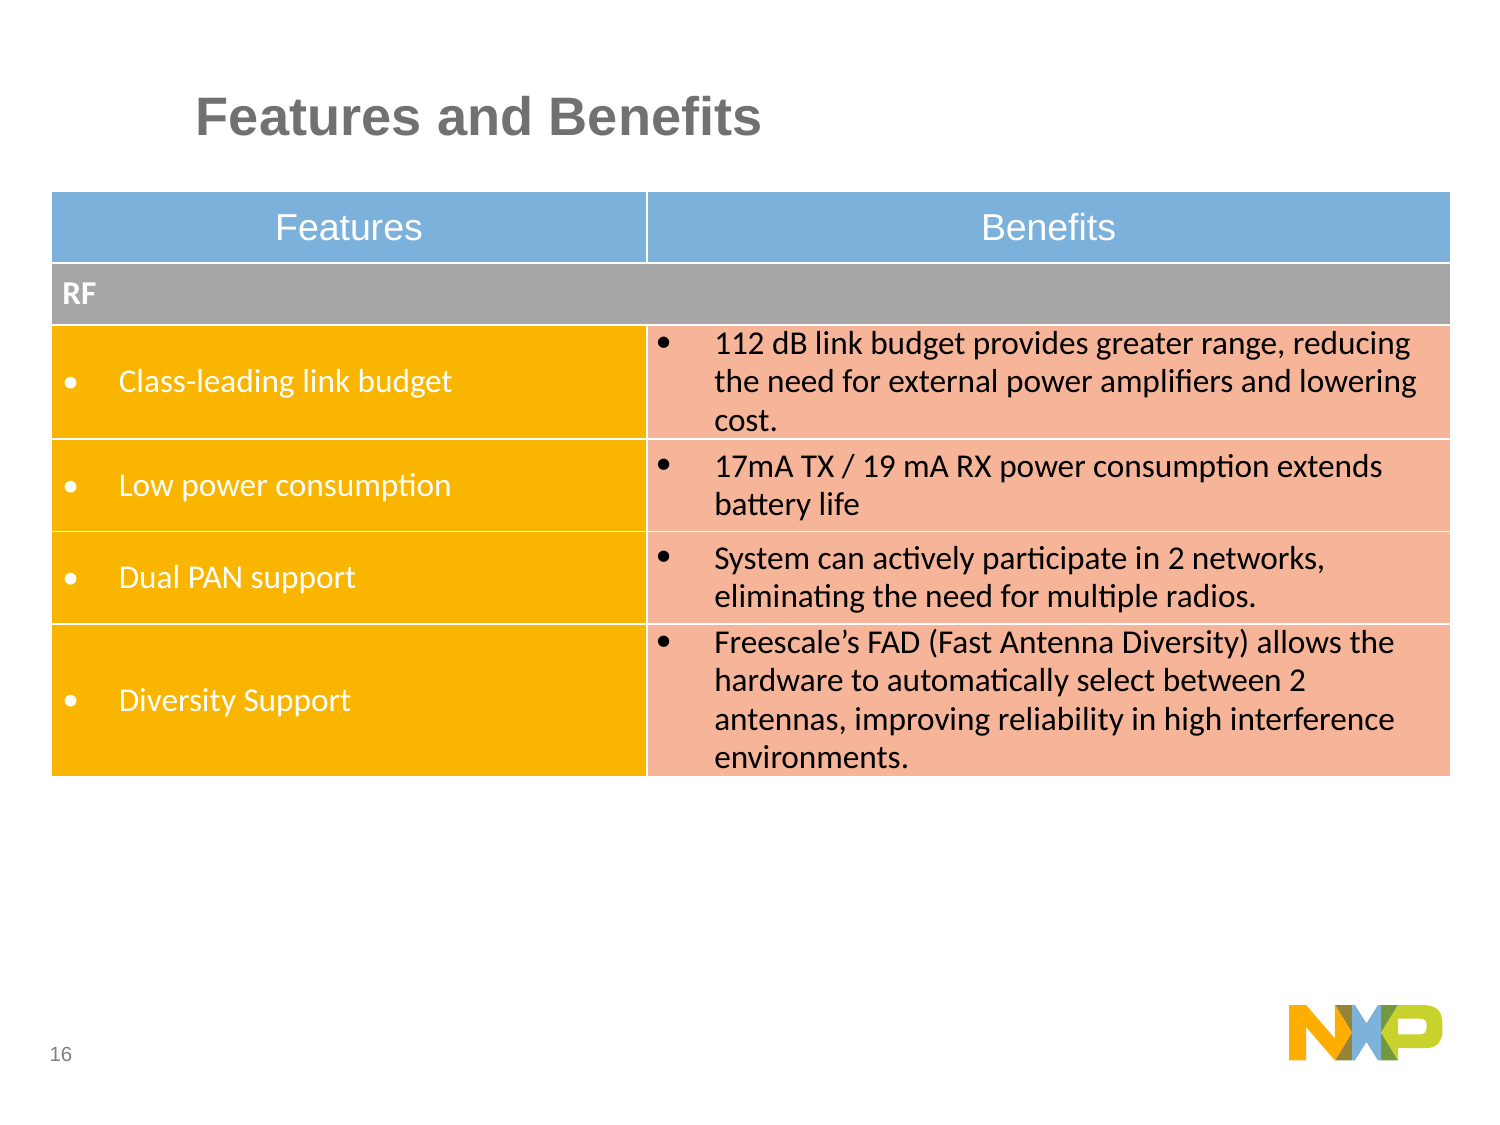

# Features and Benefits
| Features | Benefits |
| --- | --- |
| RF |  |
| Class-leading link budget | 112 dB link budget provides greater range, reducing the need for external power amplifiers and lowering cost. |
| Low power consumption | 17mA TX / 19 mA RX power consumption extends battery life |
| Dual PAN support | System can actively participate in 2 networks, eliminating the need for multiple radios. |
| Diversity Support | Freescale’s FAD (Fast Antenna Diversity) allows the hardware to automatically select between 2 antennas, improving reliability in high interference environments. |